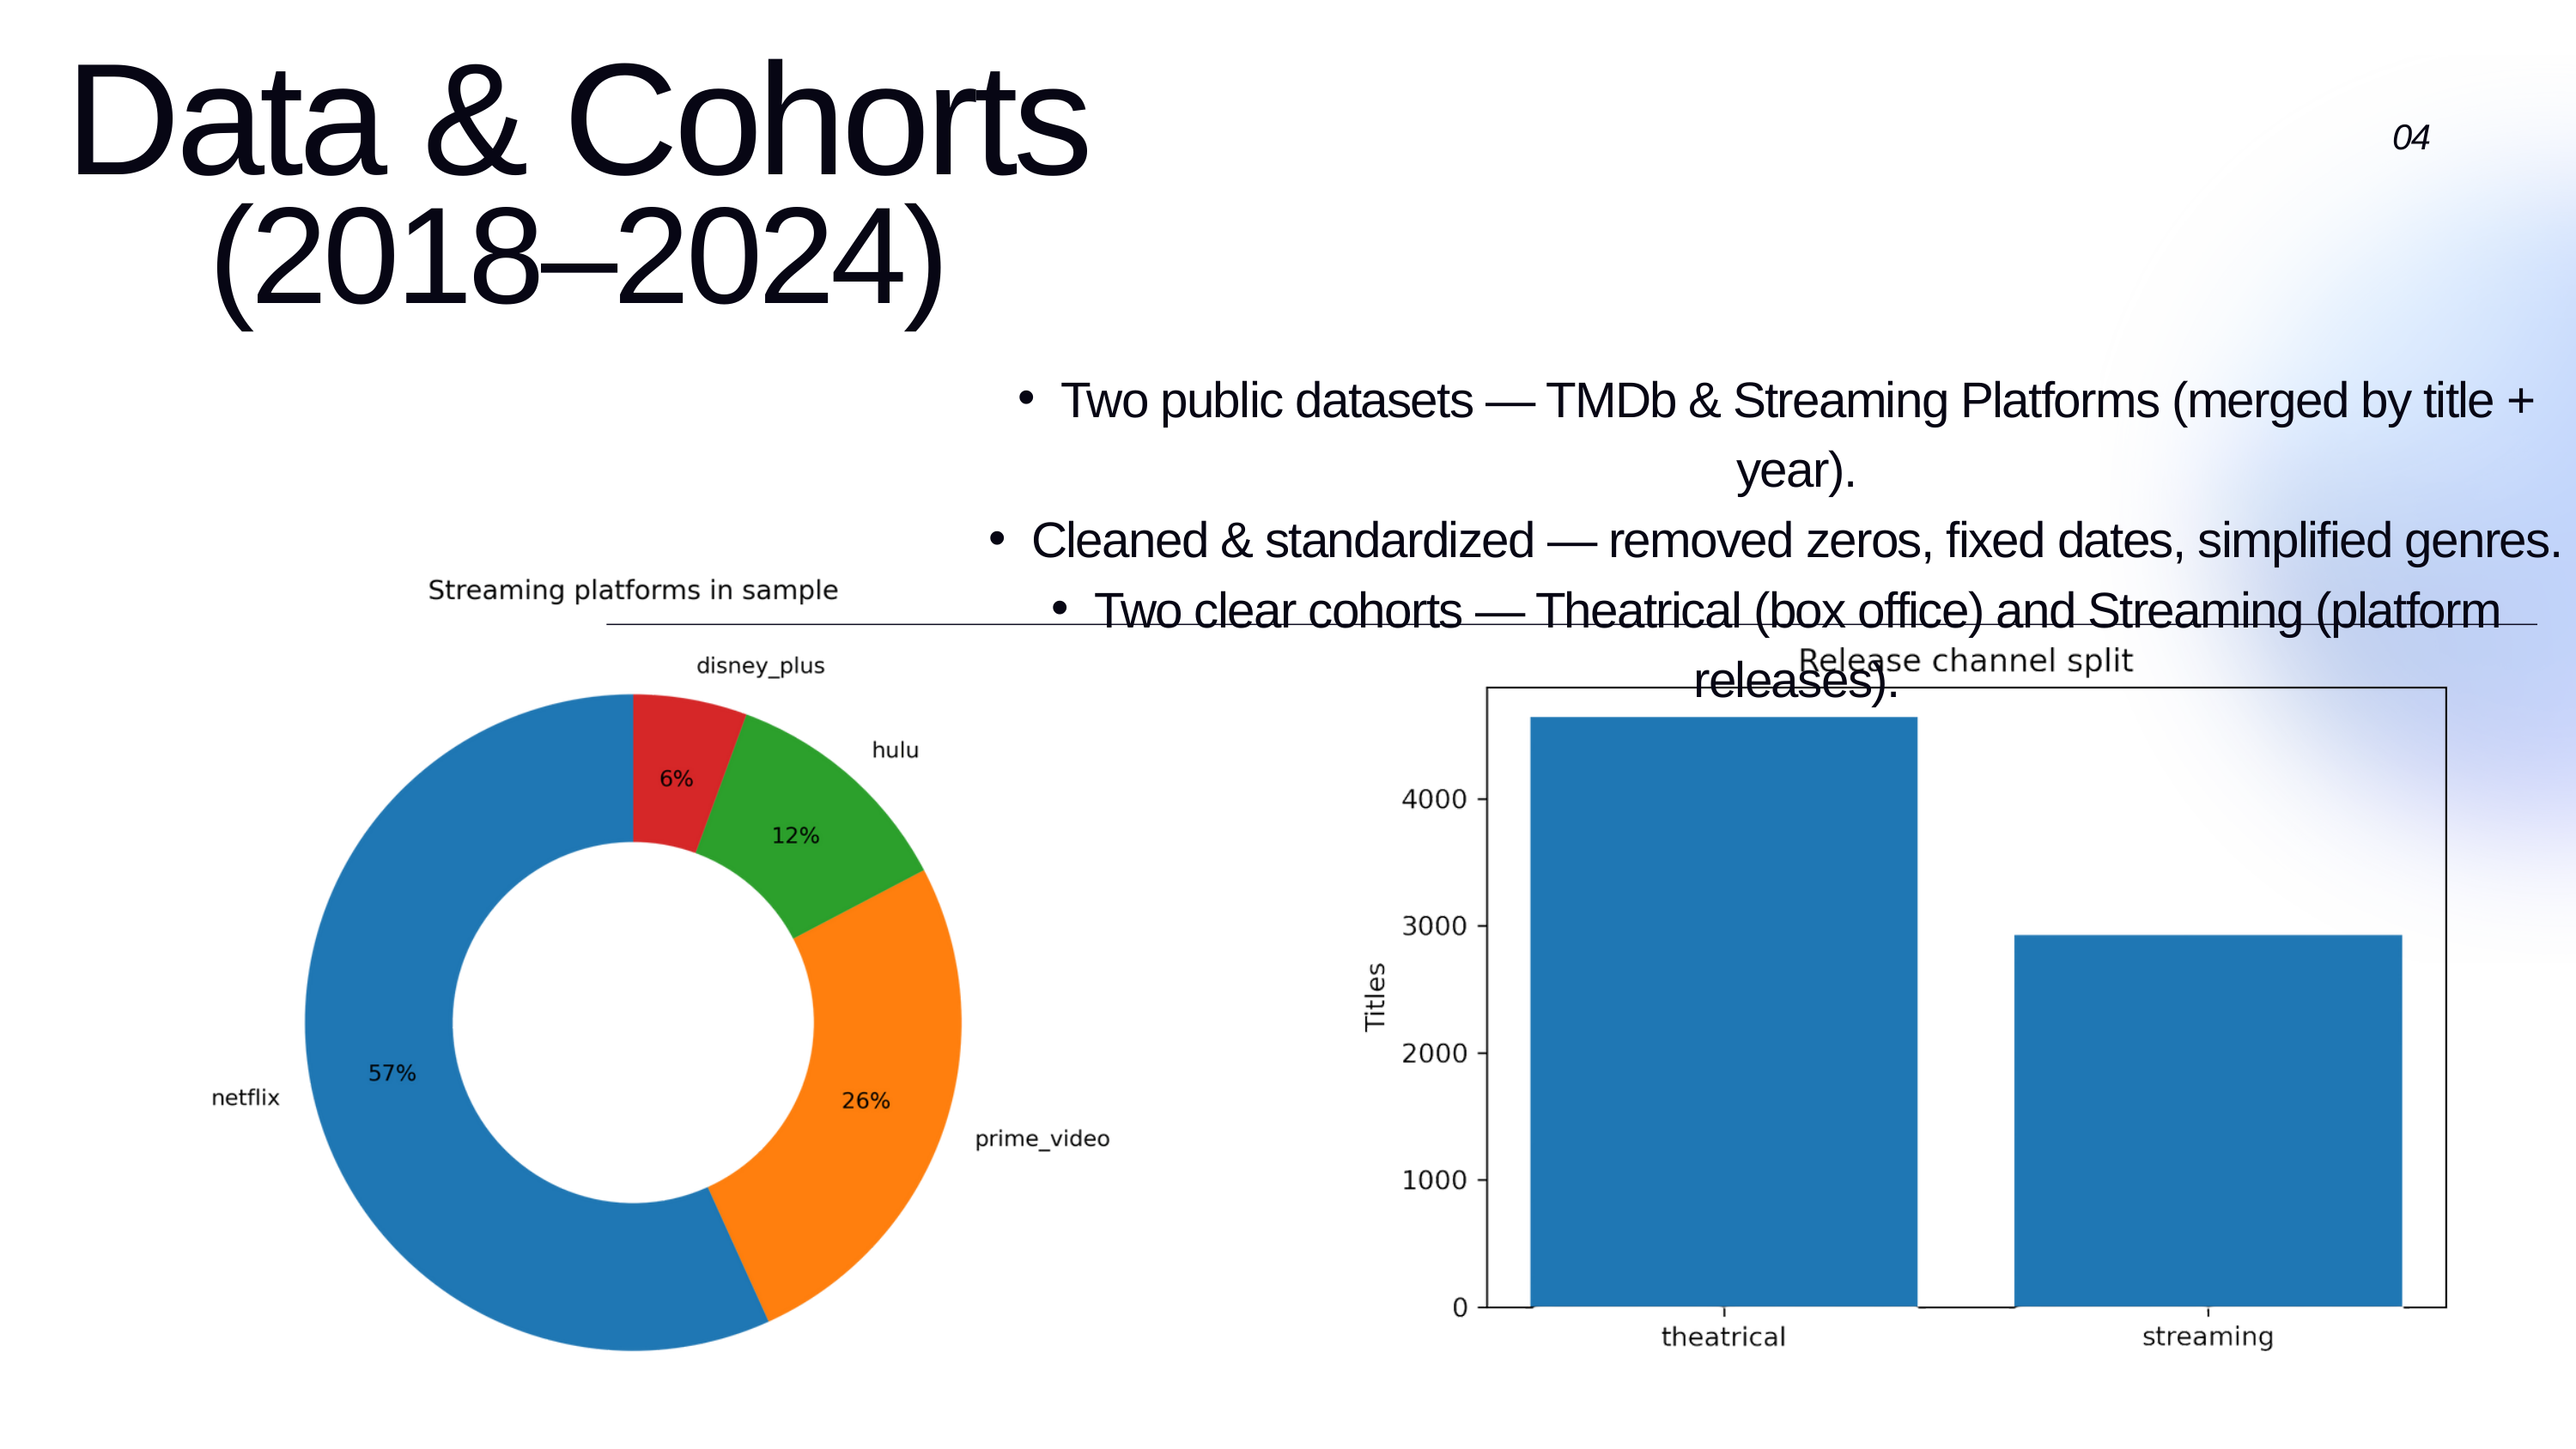

Data & Cohorts
(2018–2024)

04
Two public datasets — TMDb & Streaming Platforms (merged by title + year).
Cleaned & standardized — removed zeros, fixed dates, simplified genres.
Two clear cohorts — Theatrical (box office) and Streaming (platform releases).